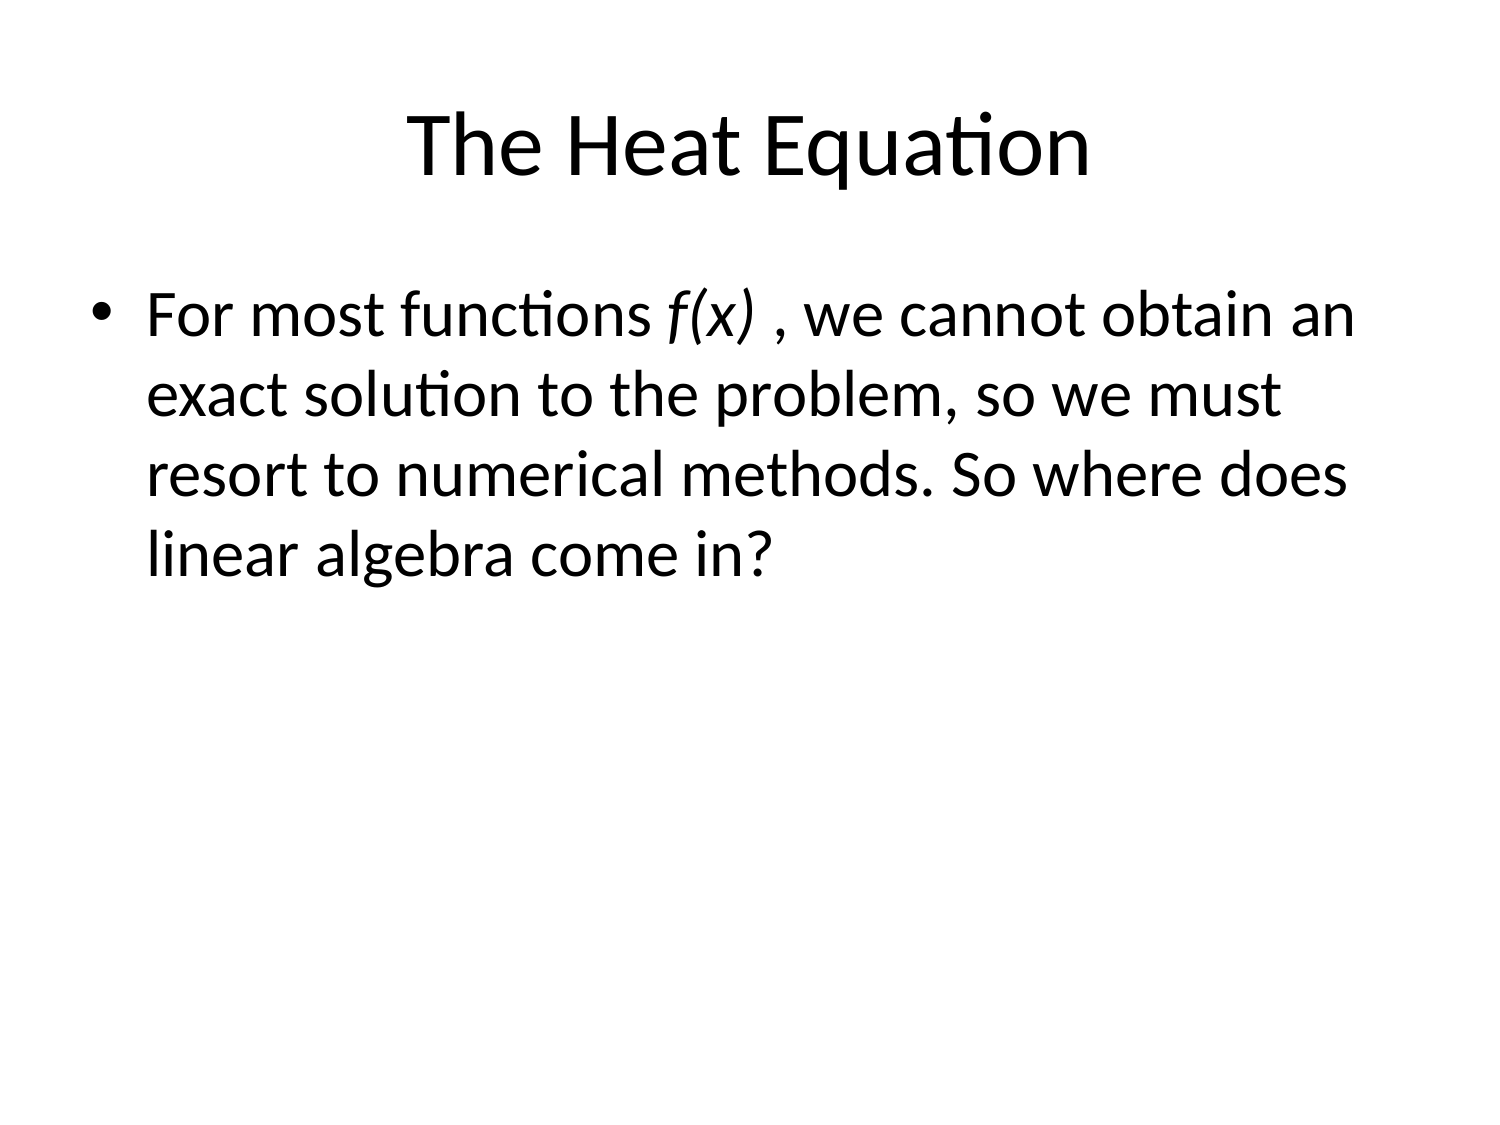

# The Heat Equation
For most functions f(x) , we cannot obtain an exact solution to the problem, so we must resort to numerical methods. So where does linear algebra come in?